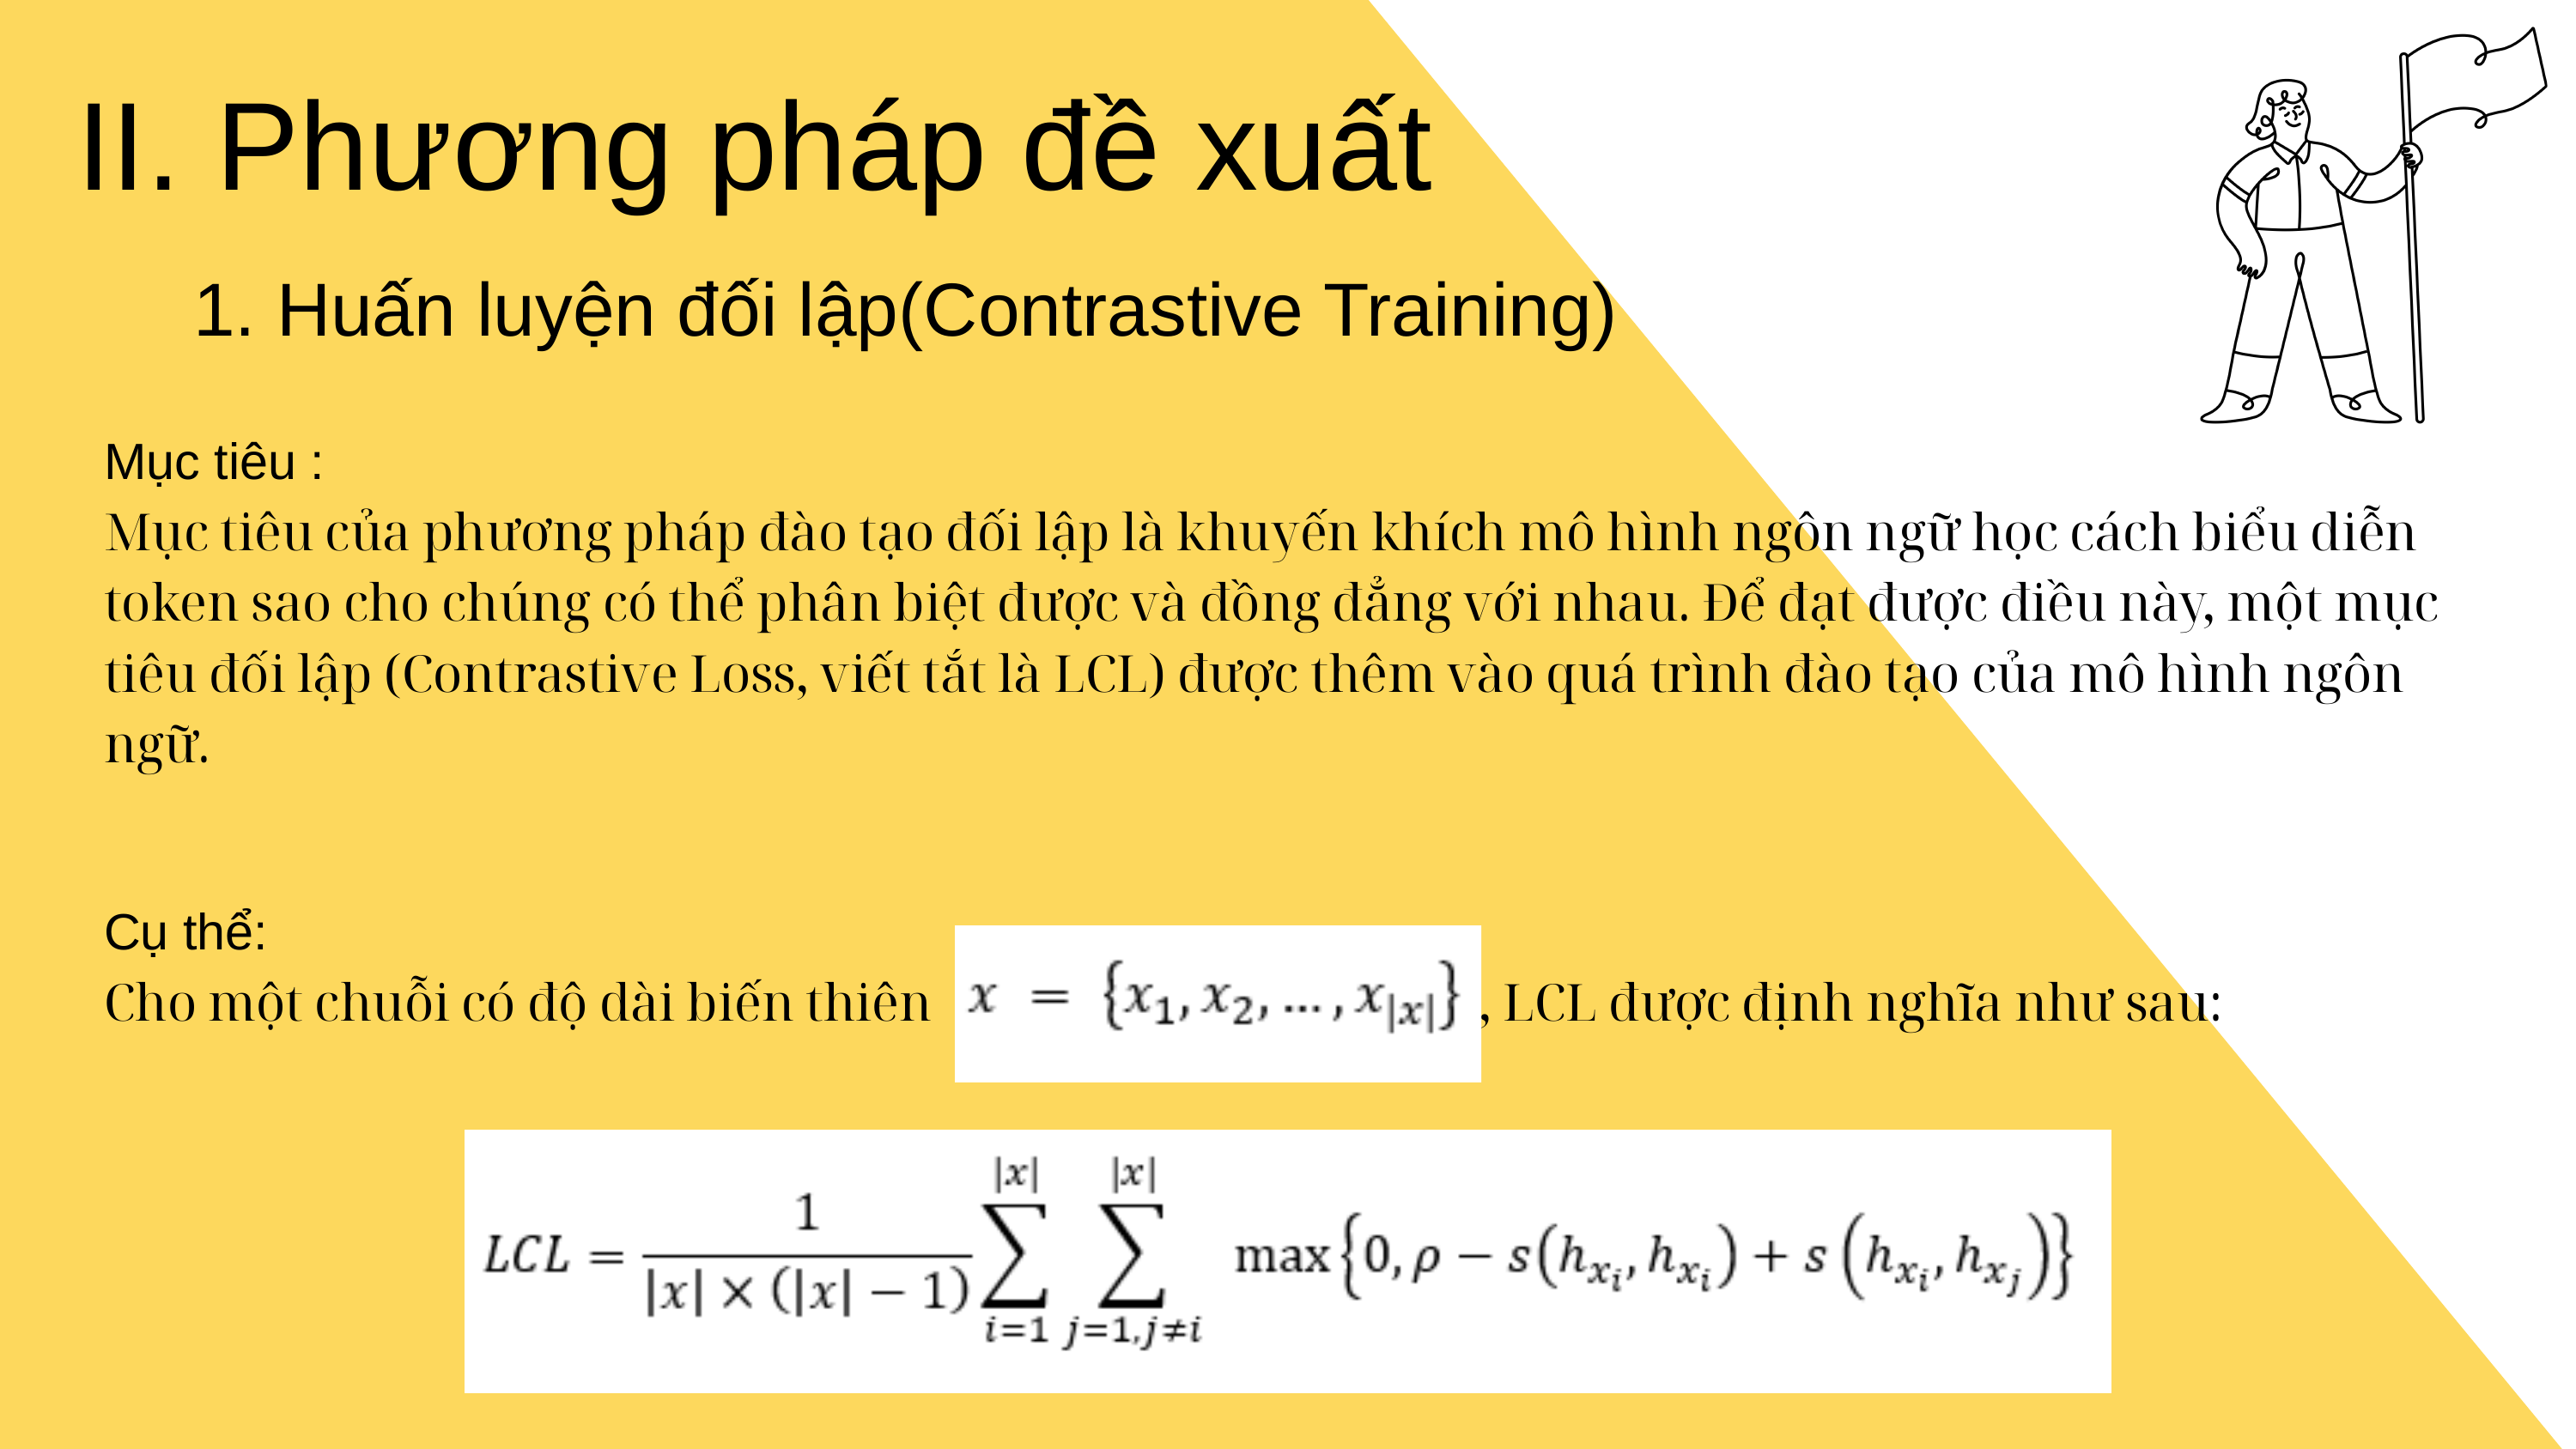

II. Phương pháp đề xuất
1. Huấn luyện đối lập(Contrastive Training)
Mục tiêu :
Mục tiêu của phương pháp đào tạo đối lập là khuyến khích mô hình ngôn ngữ học cách biểu diễn token sao cho chúng có thể phân biệt được và đồng đẳng với nhau. Để đạt được điều này, một mục tiêu đối lập (Contrastive Loss, viết tắt là LCL) được thêm vào quá trình đào tạo của mô hình ngôn ngữ.

Cụ thể:
Cho một chuỗi có độ dài biến thiên                                                , LCL được định nghĩa như sau: